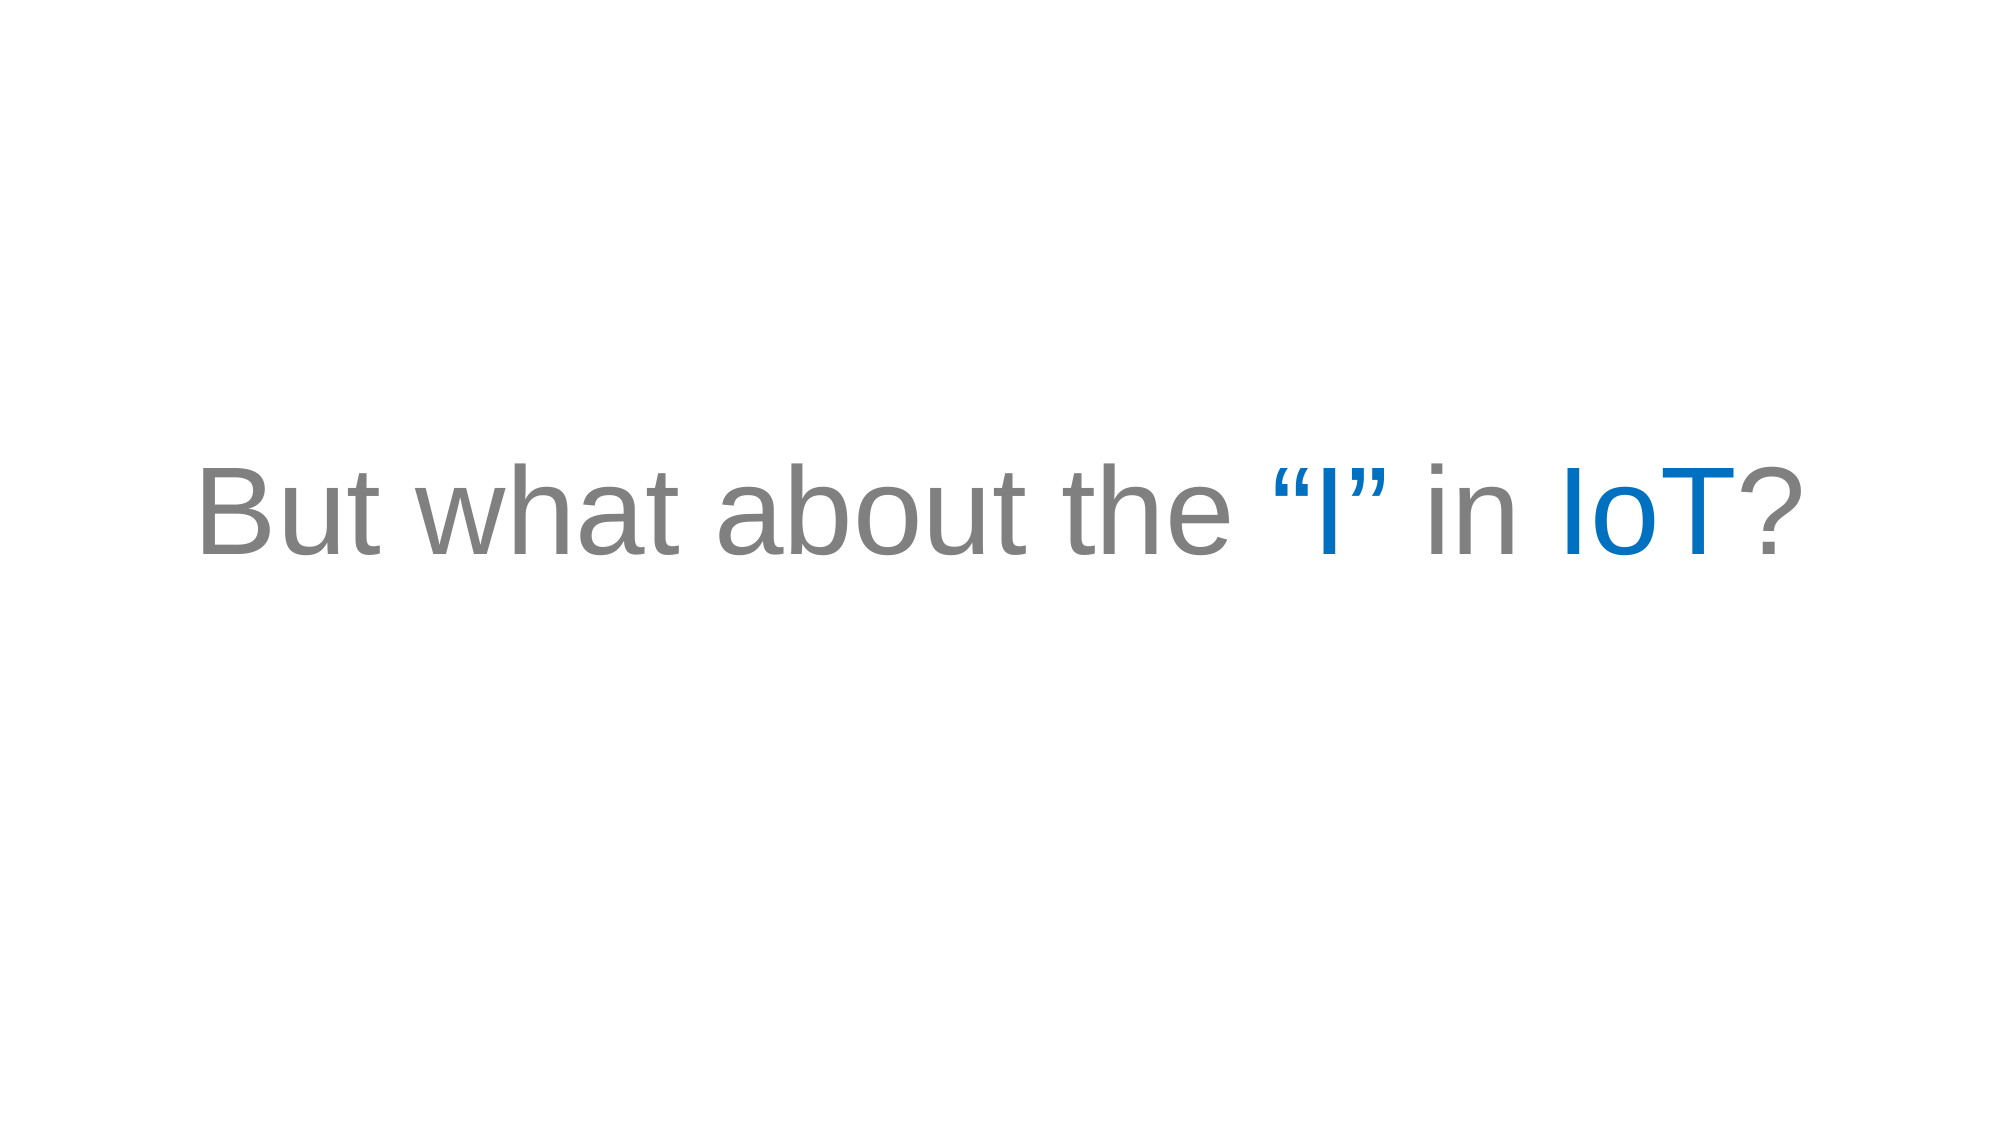

But what about the “I” in IoT?